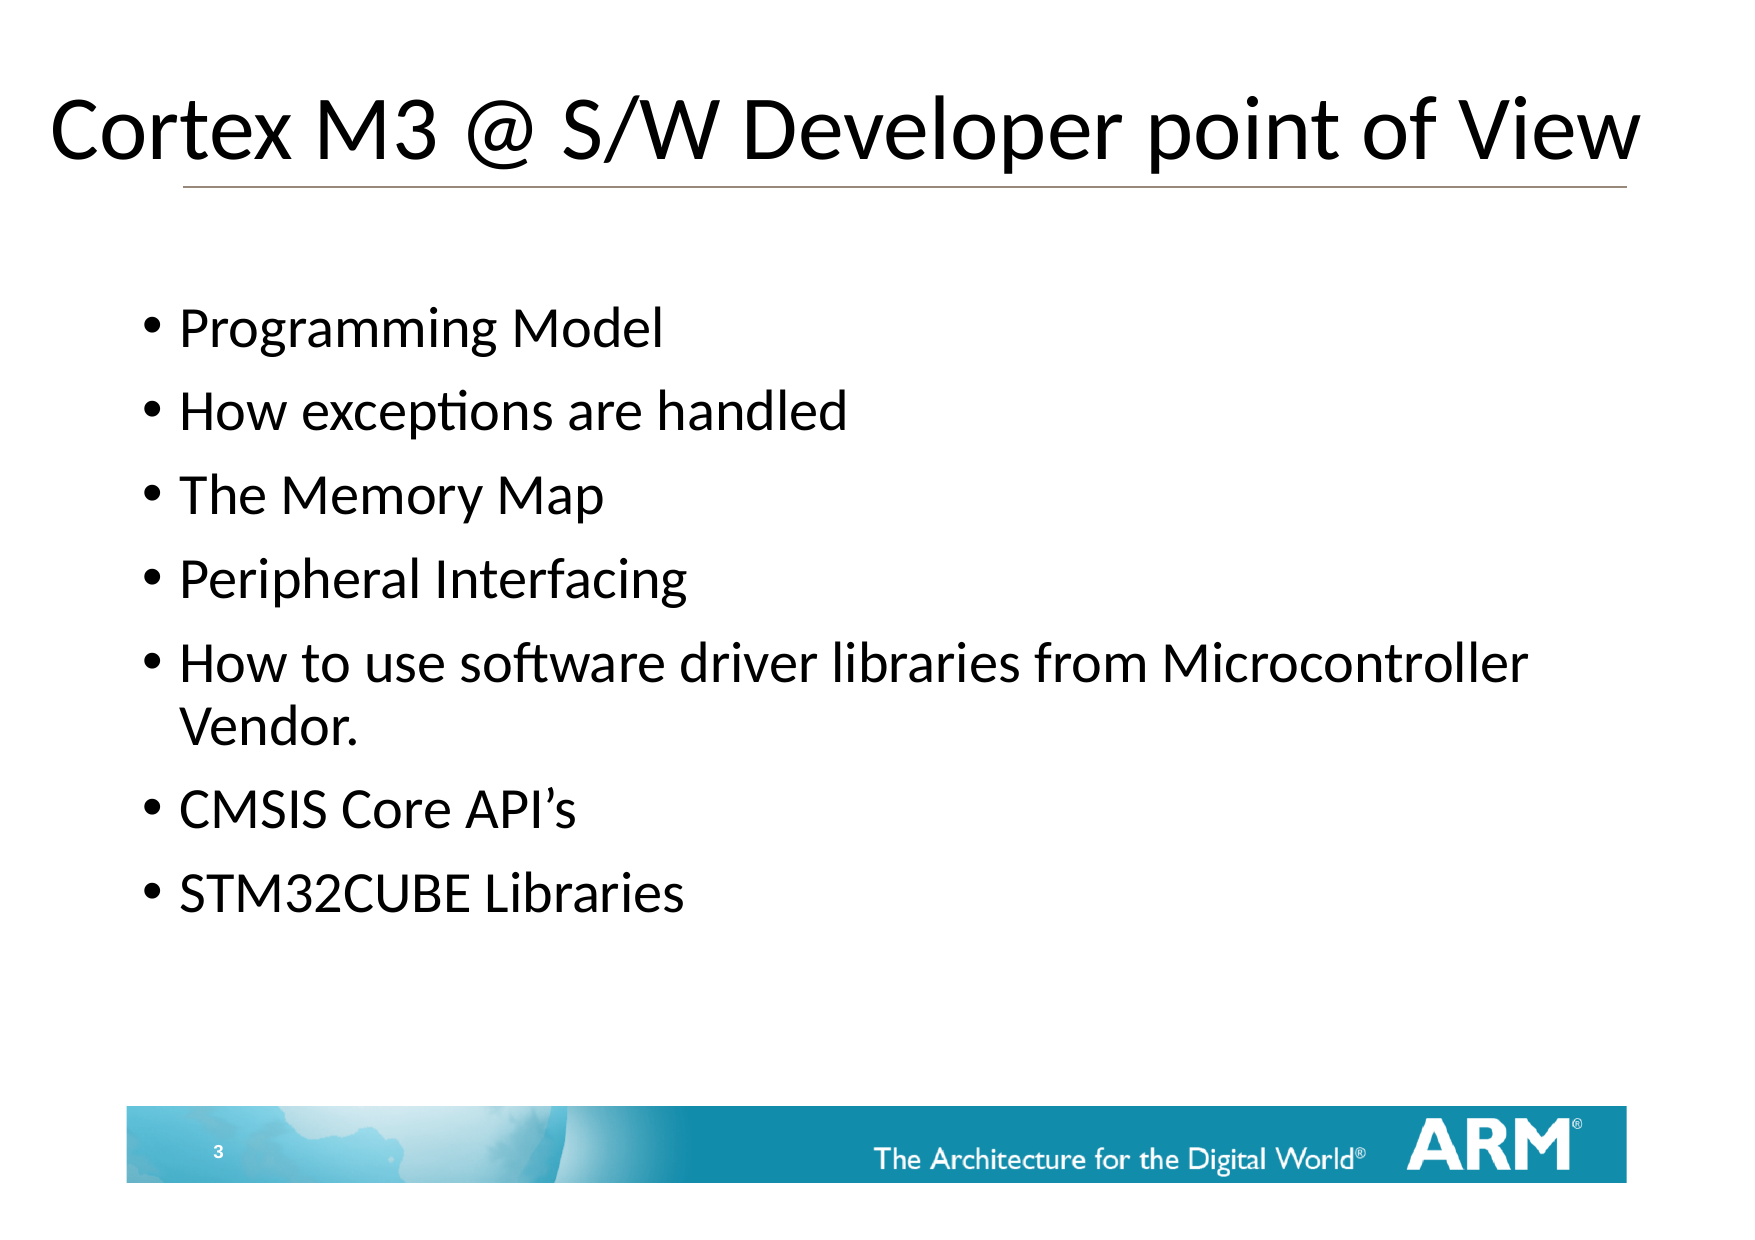

# Cortex M3 @ S/W Developer point of View
Programming Model
How exceptions are handled
The Memory Map
Peripheral Interfacing
How to use software driver libraries from Microcontroller Vendor.
CMSIS Core API’s
STM32CUBE Libraries
3